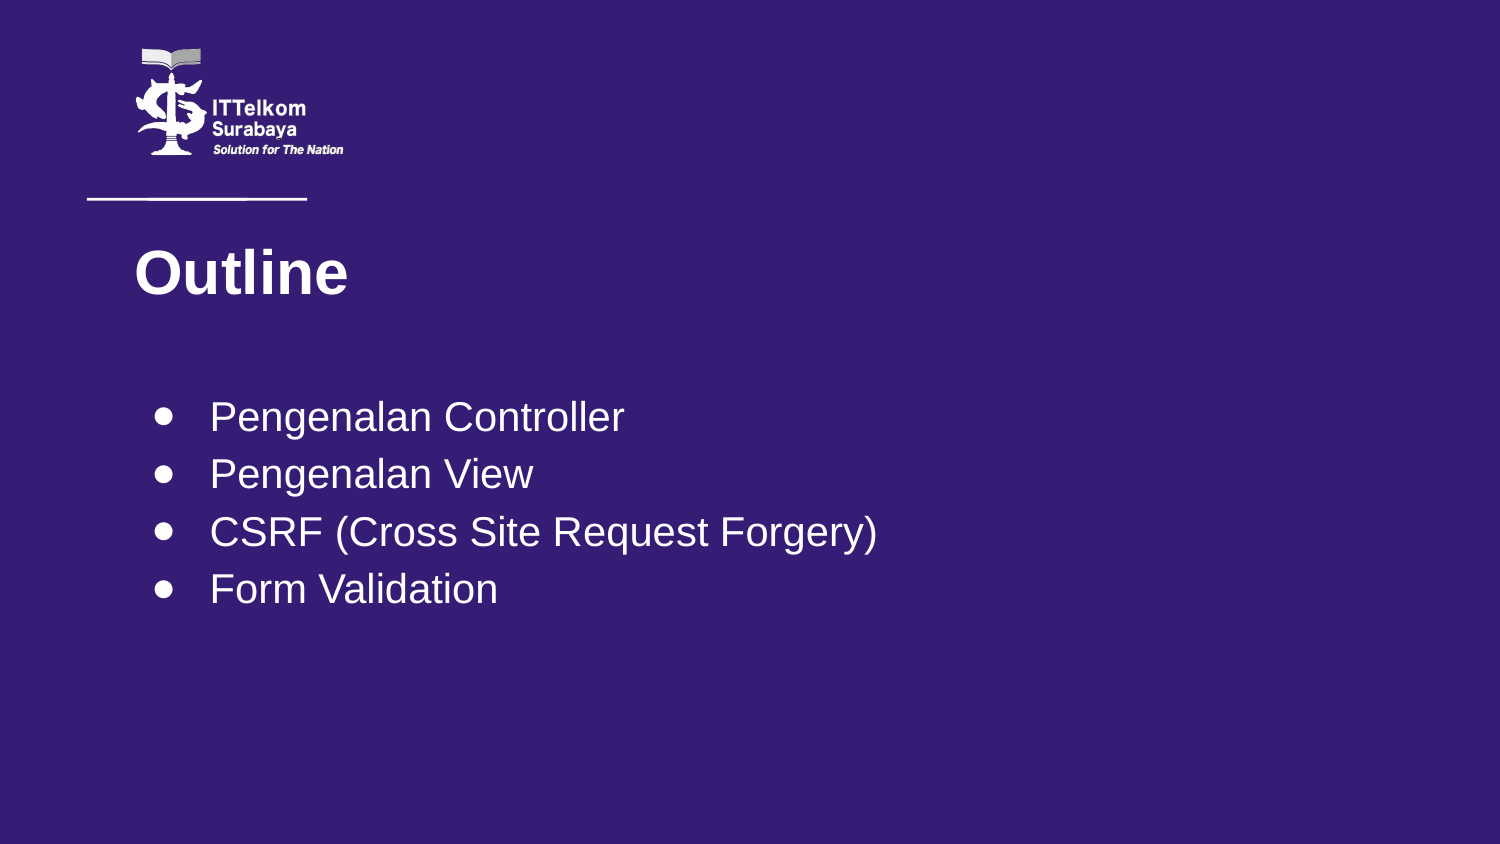

# Outline

Pengenalan Controller
Pengenalan View
CSRF (Cross Site Request Forgery)
Form Validation